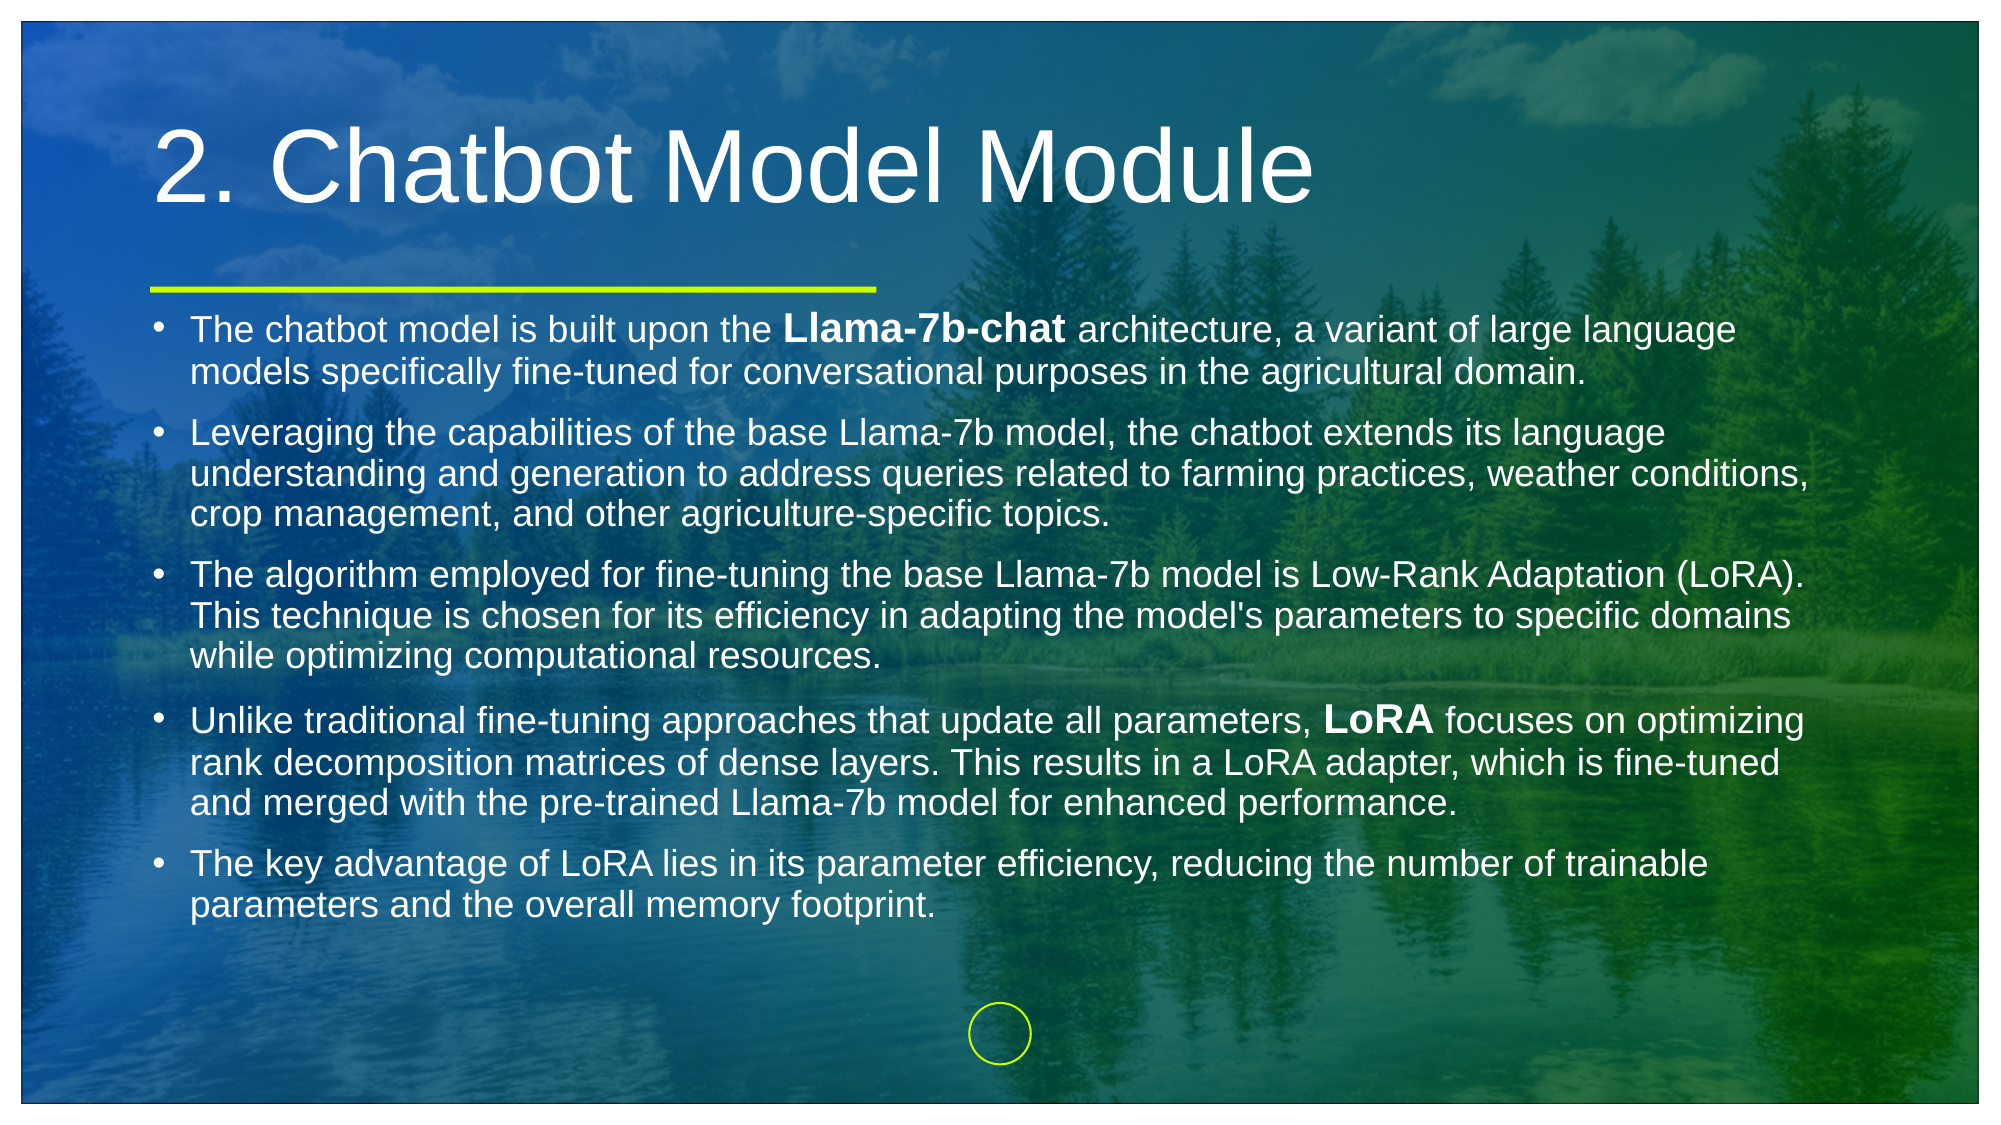

# 2. Chatbot Model Module
The chatbot model is built upon the Llama-7b-chat architecture, a variant of large language models specifically fine-tuned for conversational purposes in the agricultural domain.
Leveraging the capabilities of the base Llama-7b model, the chatbot extends its language understanding and generation to address queries related to farming practices, weather conditions, crop management, and other agriculture-specific topics.
The algorithm employed for fine-tuning the base Llama-7b model is Low-Rank Adaptation (LoRA). This technique is chosen for its efficiency in adapting the model's parameters to specific domains while optimizing computational resources.
Unlike traditional fine-tuning approaches that update all parameters, LoRA focuses on optimizing rank decomposition matrices of dense layers. This results in a LoRA adapter, which is fine-tuned and merged with the pre-trained Llama-7b model for enhanced performance.
The key advantage of LoRA lies in its parameter efficiency, reducing the number of trainable parameters and the overall memory footprint.